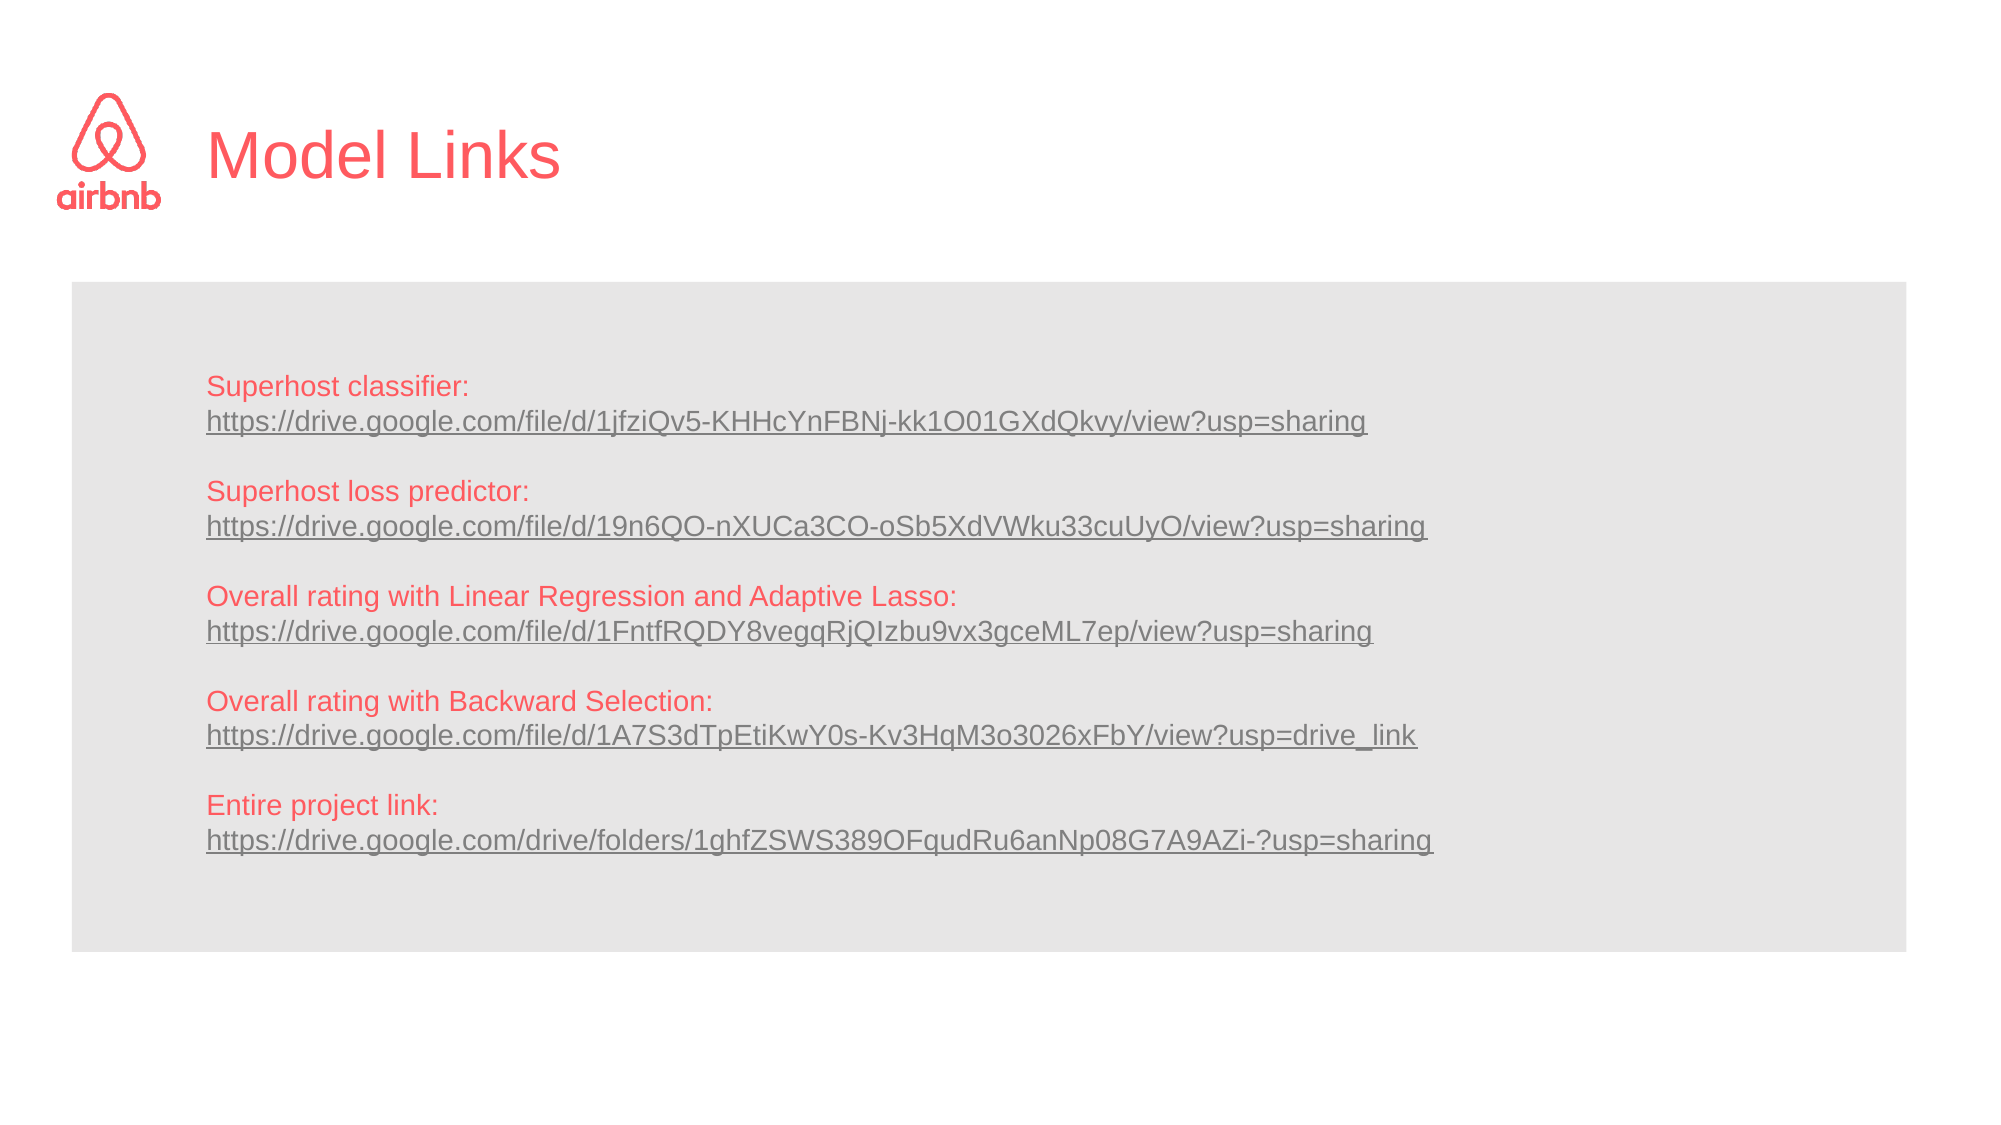

Model Links

Superhost classifier:
https://drive.google.com/file/d/1jfziQv5-KHHcYnFBNj-kk1O01GXdQkvy/view?usp=sharing

Superhost loss predictor:
https://drive.google.com/file/d/19n6QO-nXUCa3CO-oSb5XdVWku33cuUyO/view?usp=sharing

Overall rating with Linear Regression and Adaptive Lasso:
https://drive.google.com/file/d/1FntfRQDY8vegqRjQIzbu9vx3gceML7ep/view?usp=sharing

Overall rating with Backward Selection:
https://drive.google.com/file/d/1A7S3dTpEtiKwY0s-Kv3HqM3o3026xFbY/view?usp=drive_link

Entire project link:
https://drive.google.com/drive/folders/1ghfZSWS389OFqudRu6anNp08G7A9AZi-?usp=sharing